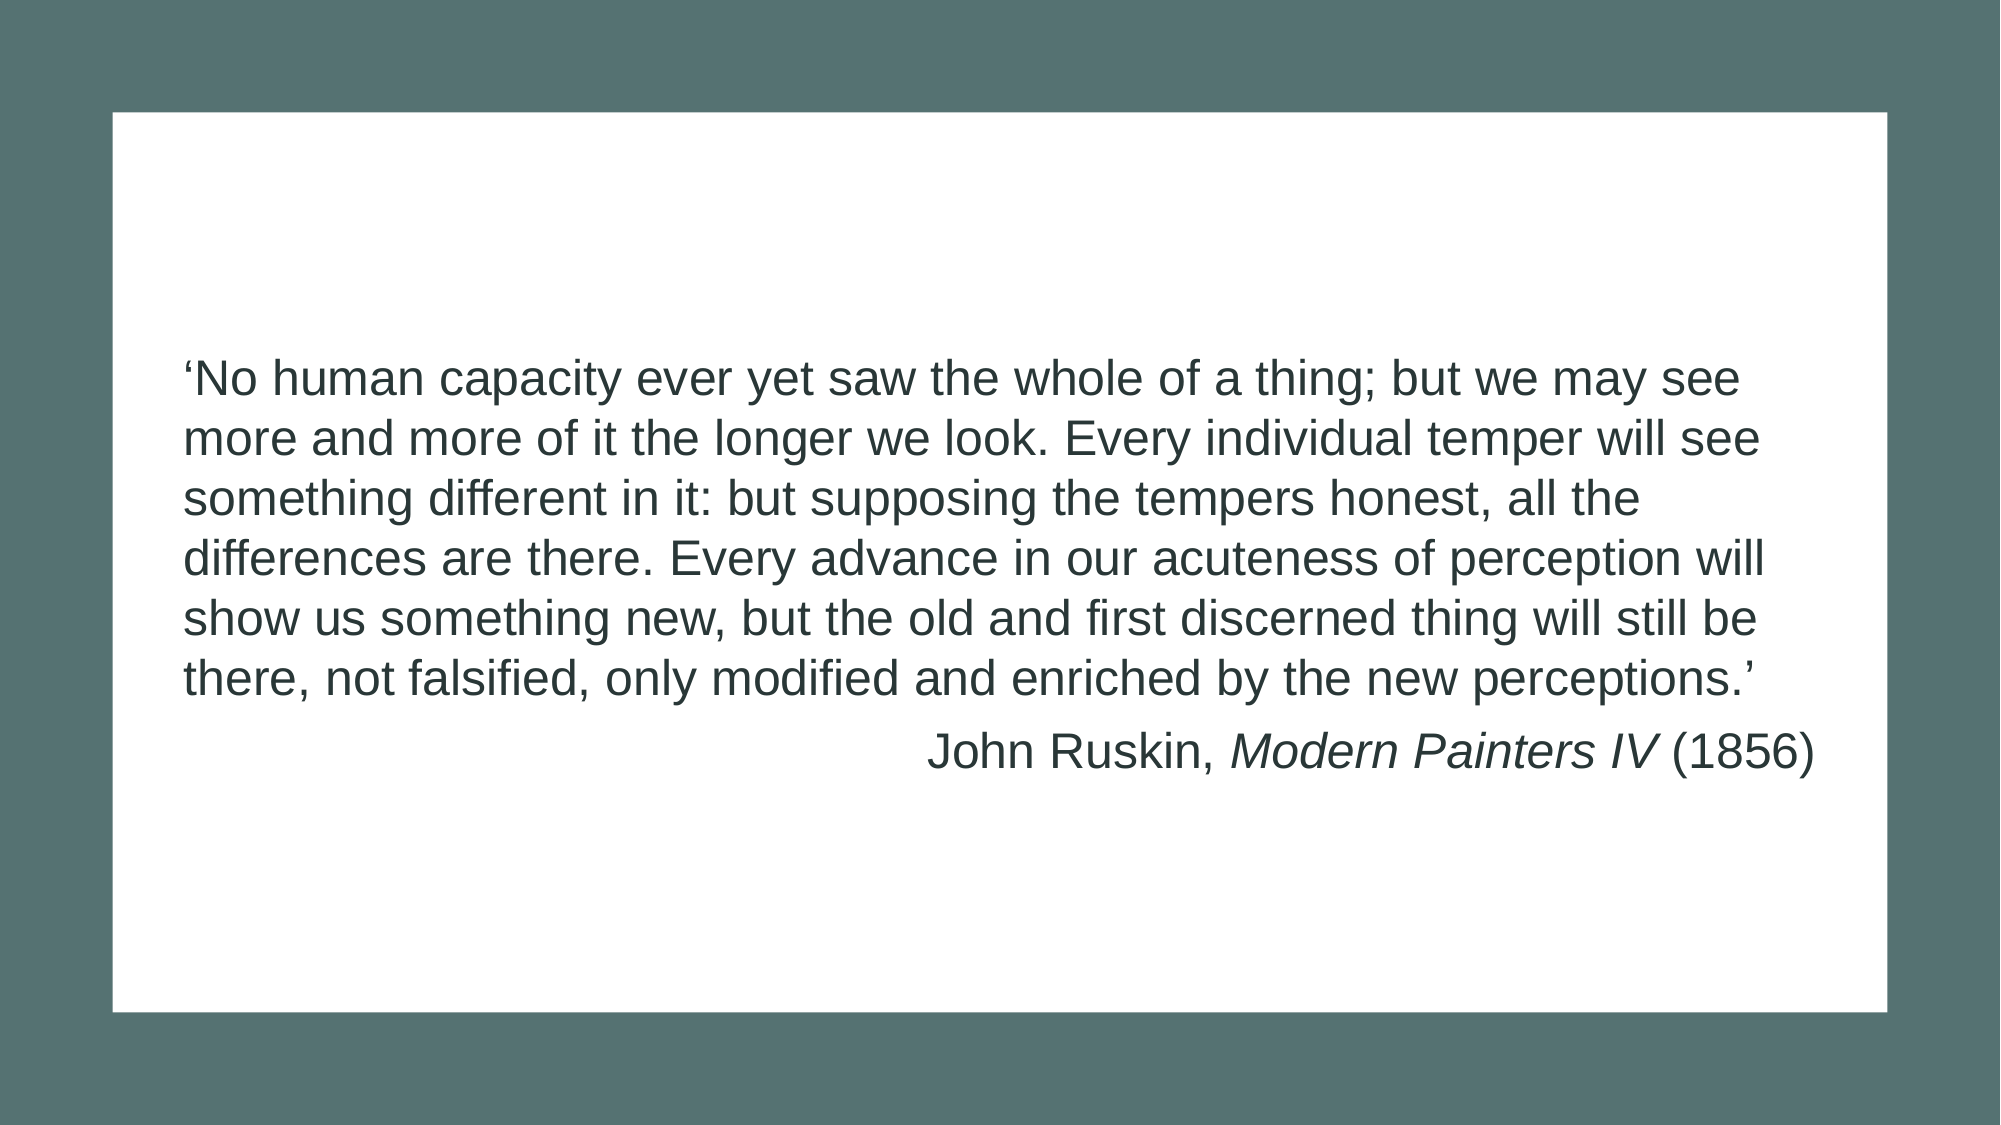

‘No human capacity ever yet saw the whole of a thing; but we may see more and more of it the longer we look. Every individual temper will see something different in it: but supposing the tempers honest, all the differences are there. Every advance in our acuteness of perception will show us something new, but the old and first discerned thing will still be there, not falsified, only modified and enriched by the new perceptions.’
John Ruskin, Modern Painters IV (1856)